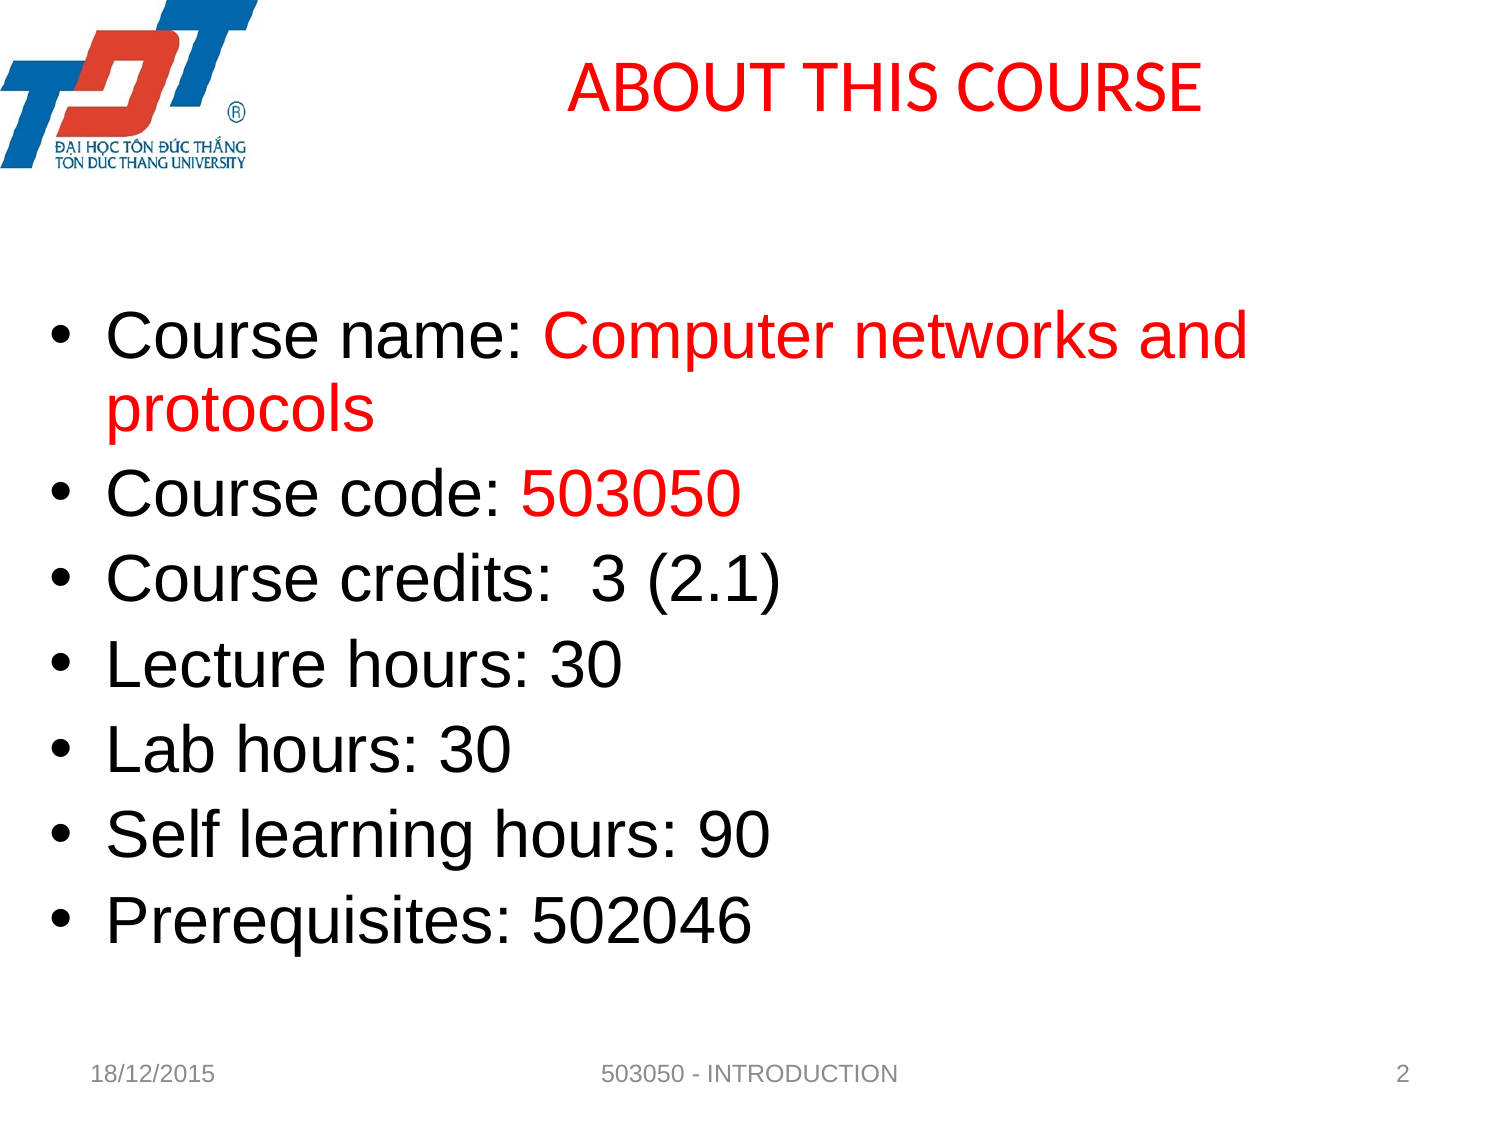

# ABOUT THIS COURSE
Course name: Computer networks and protocols
Course code: 503050
Course credits:  3 (2.1)
Lecture hours: 30
Lab hours: 30
Self learning hours: 90
Prerequisites: 502046
18/12/2015
503050 - INTRODUCTION
 2